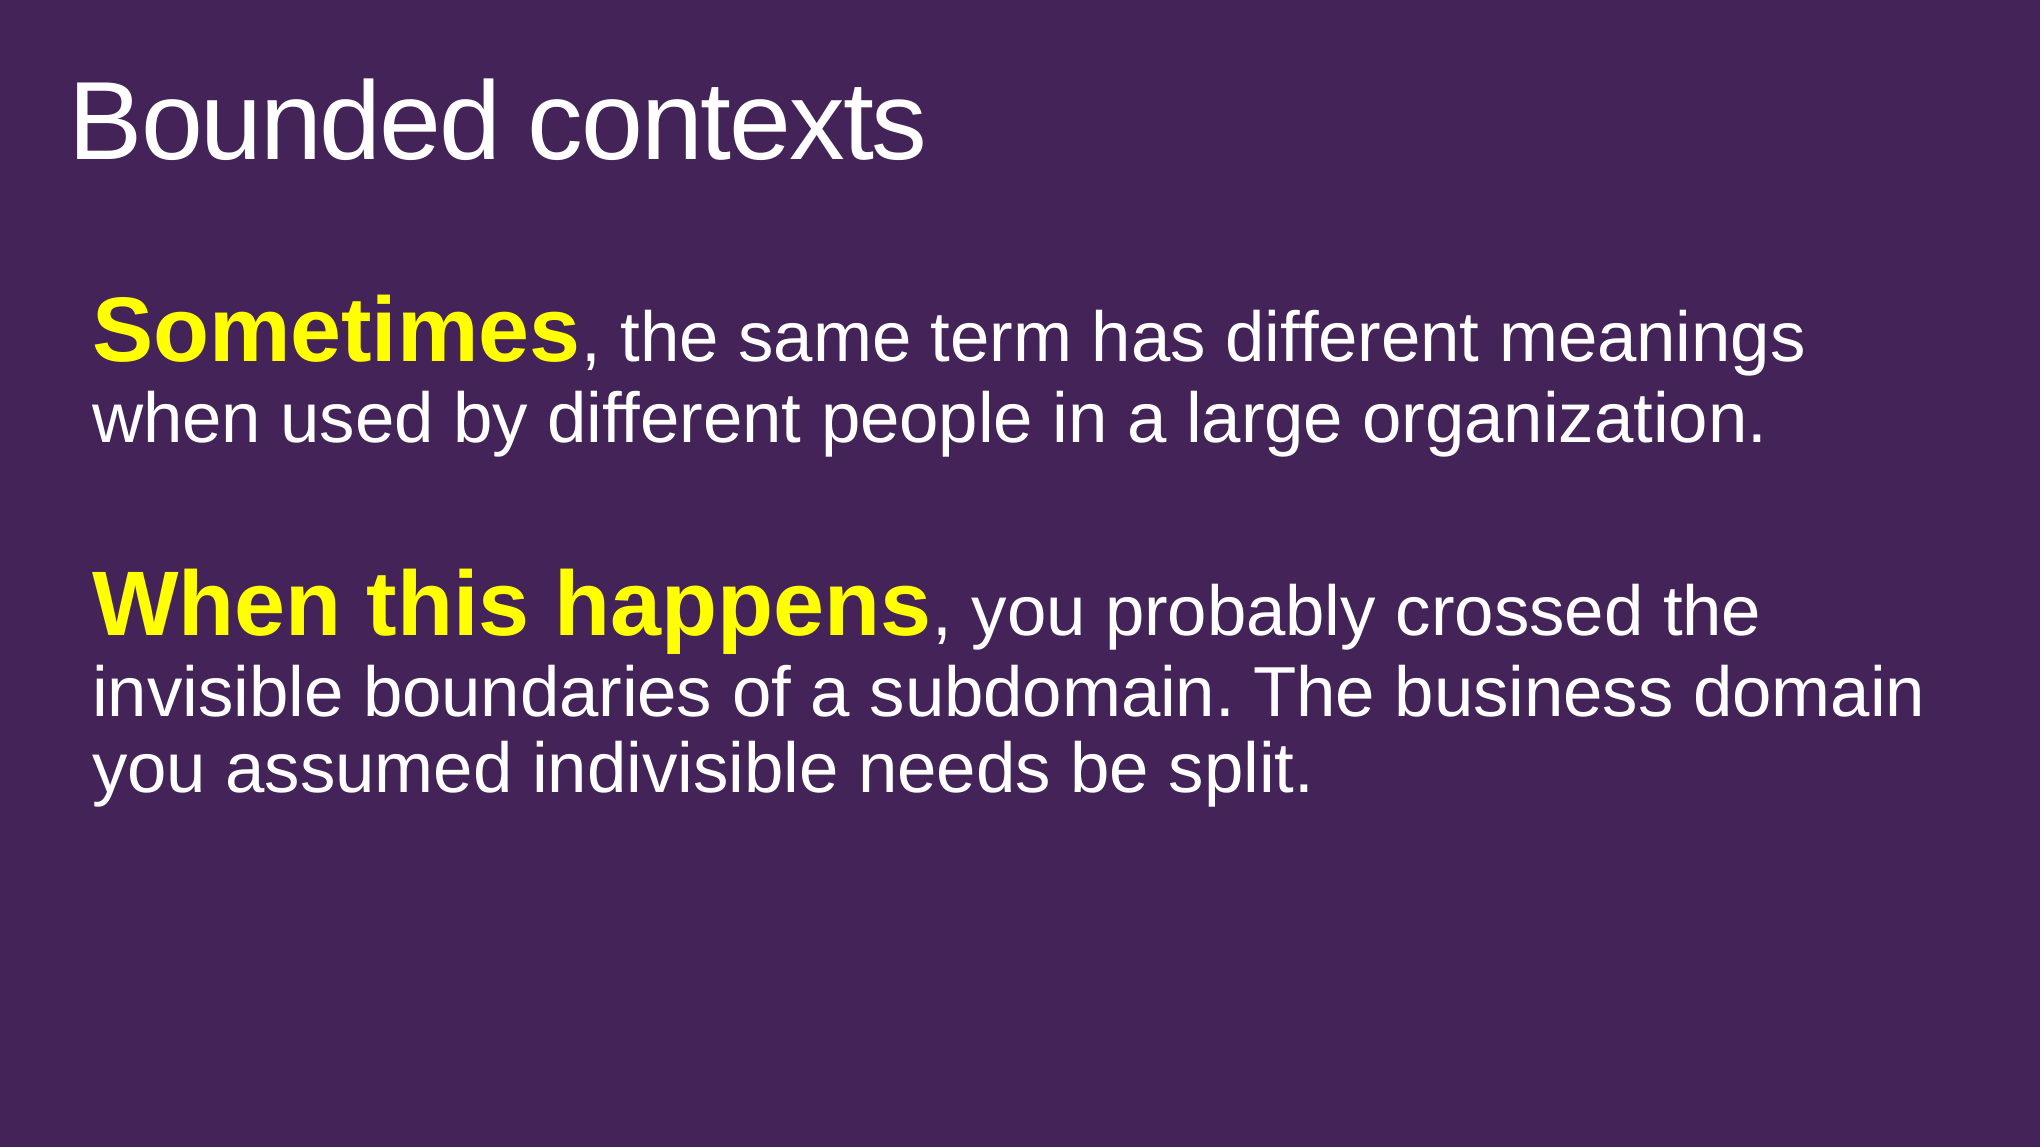

# Bounded contexts
Sometimes, the same term has different meanings when used by different people in a large organization.

When this happens, you probably crossed the invisible boundaries of a subdomain. The business domain you assumed indivisible needs be split.